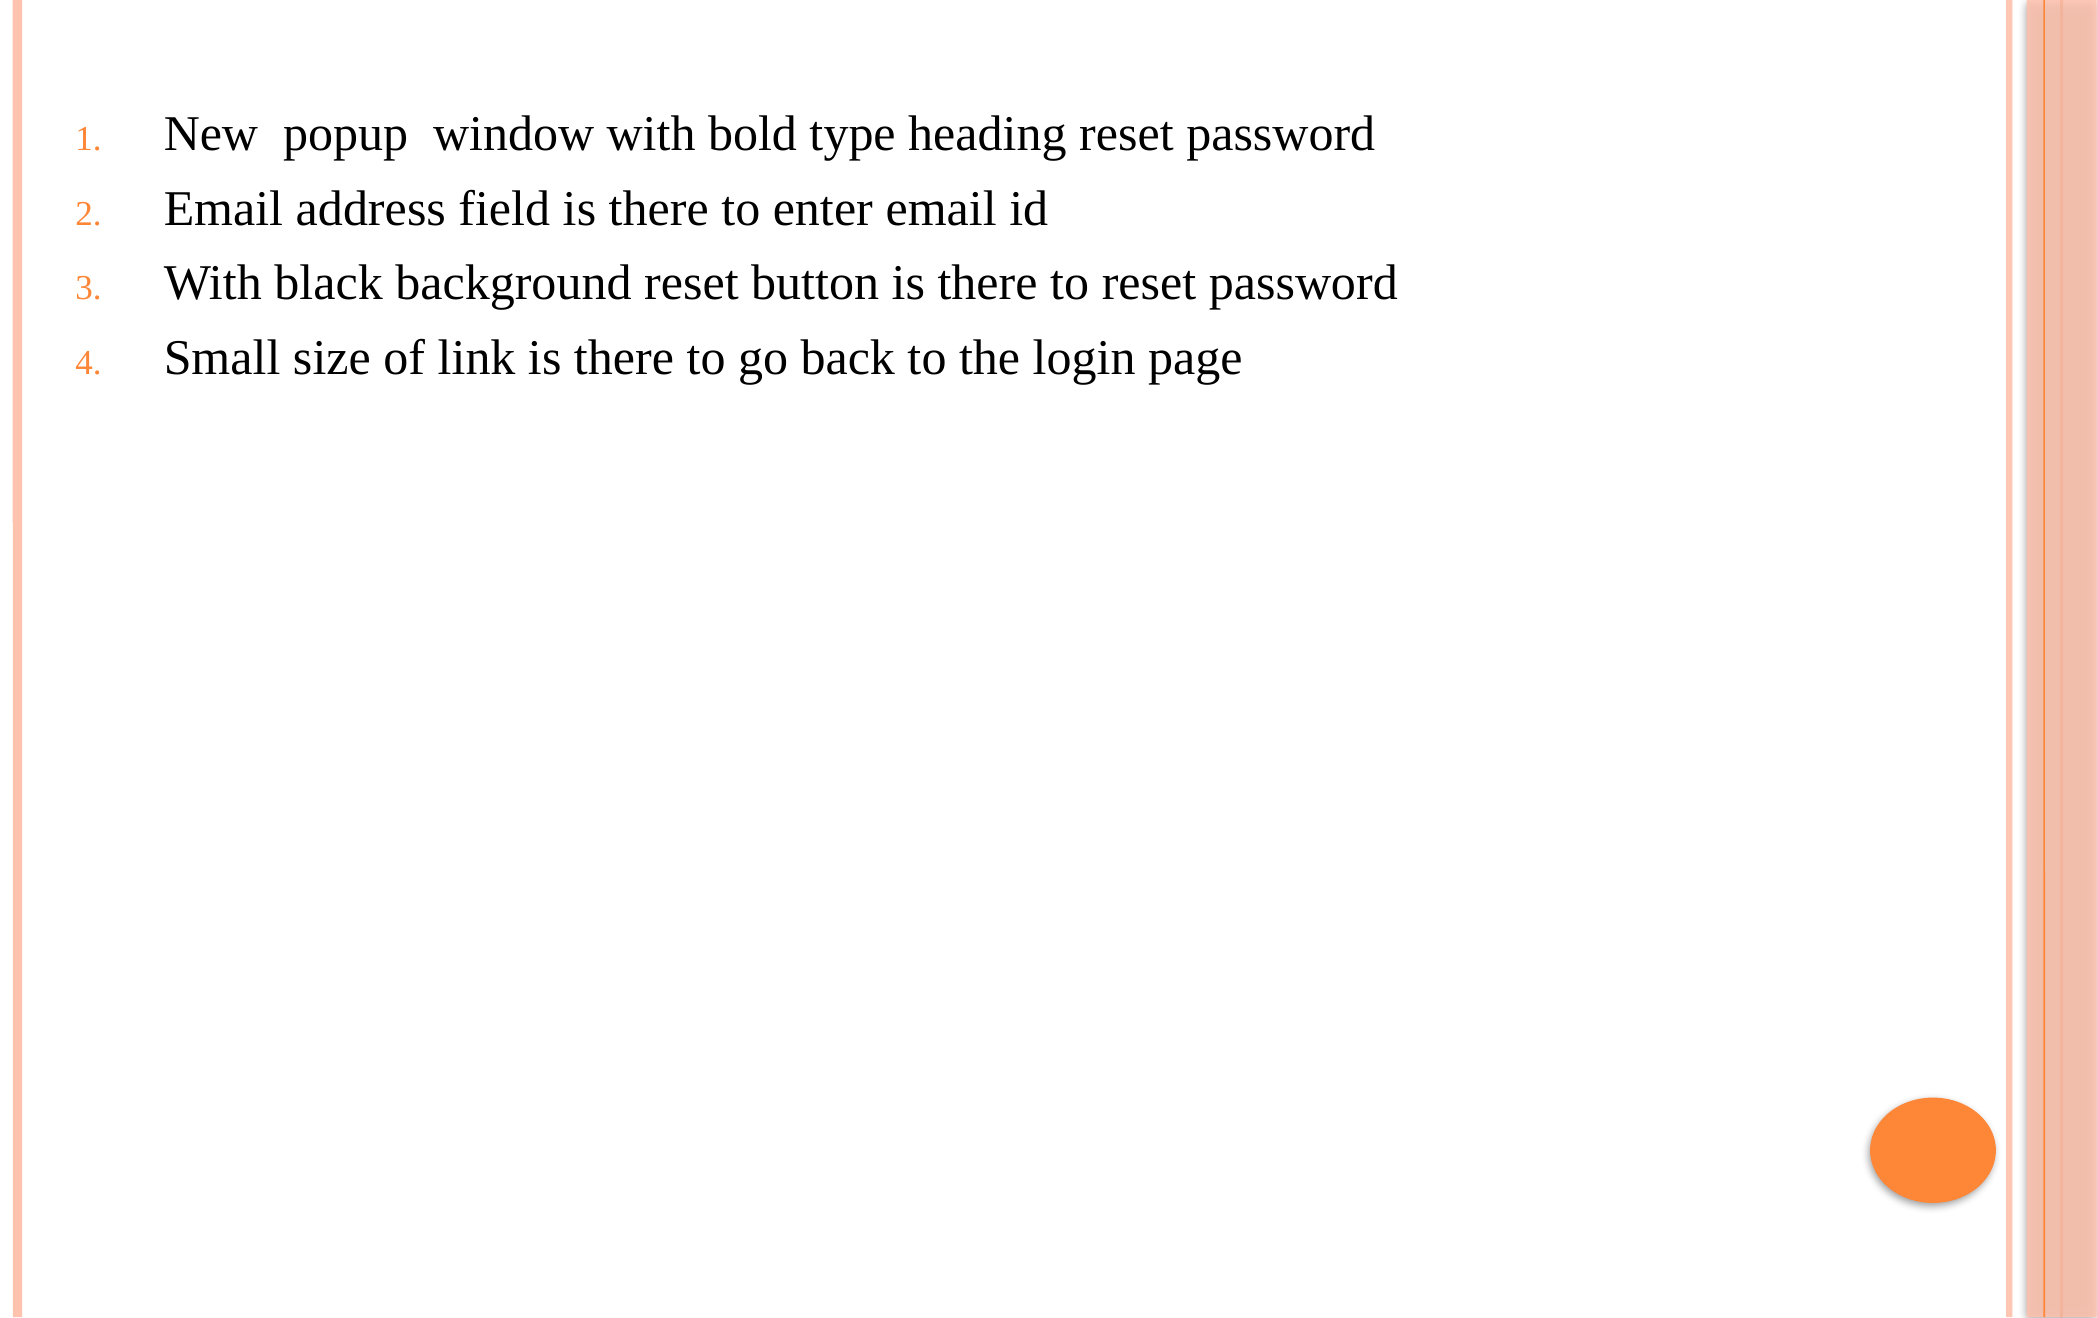

New  popup  window with bold type heading reset password
Email address field is there to enter email id
With black background reset button is there to reset password
Small size of link is there to go back to the login page